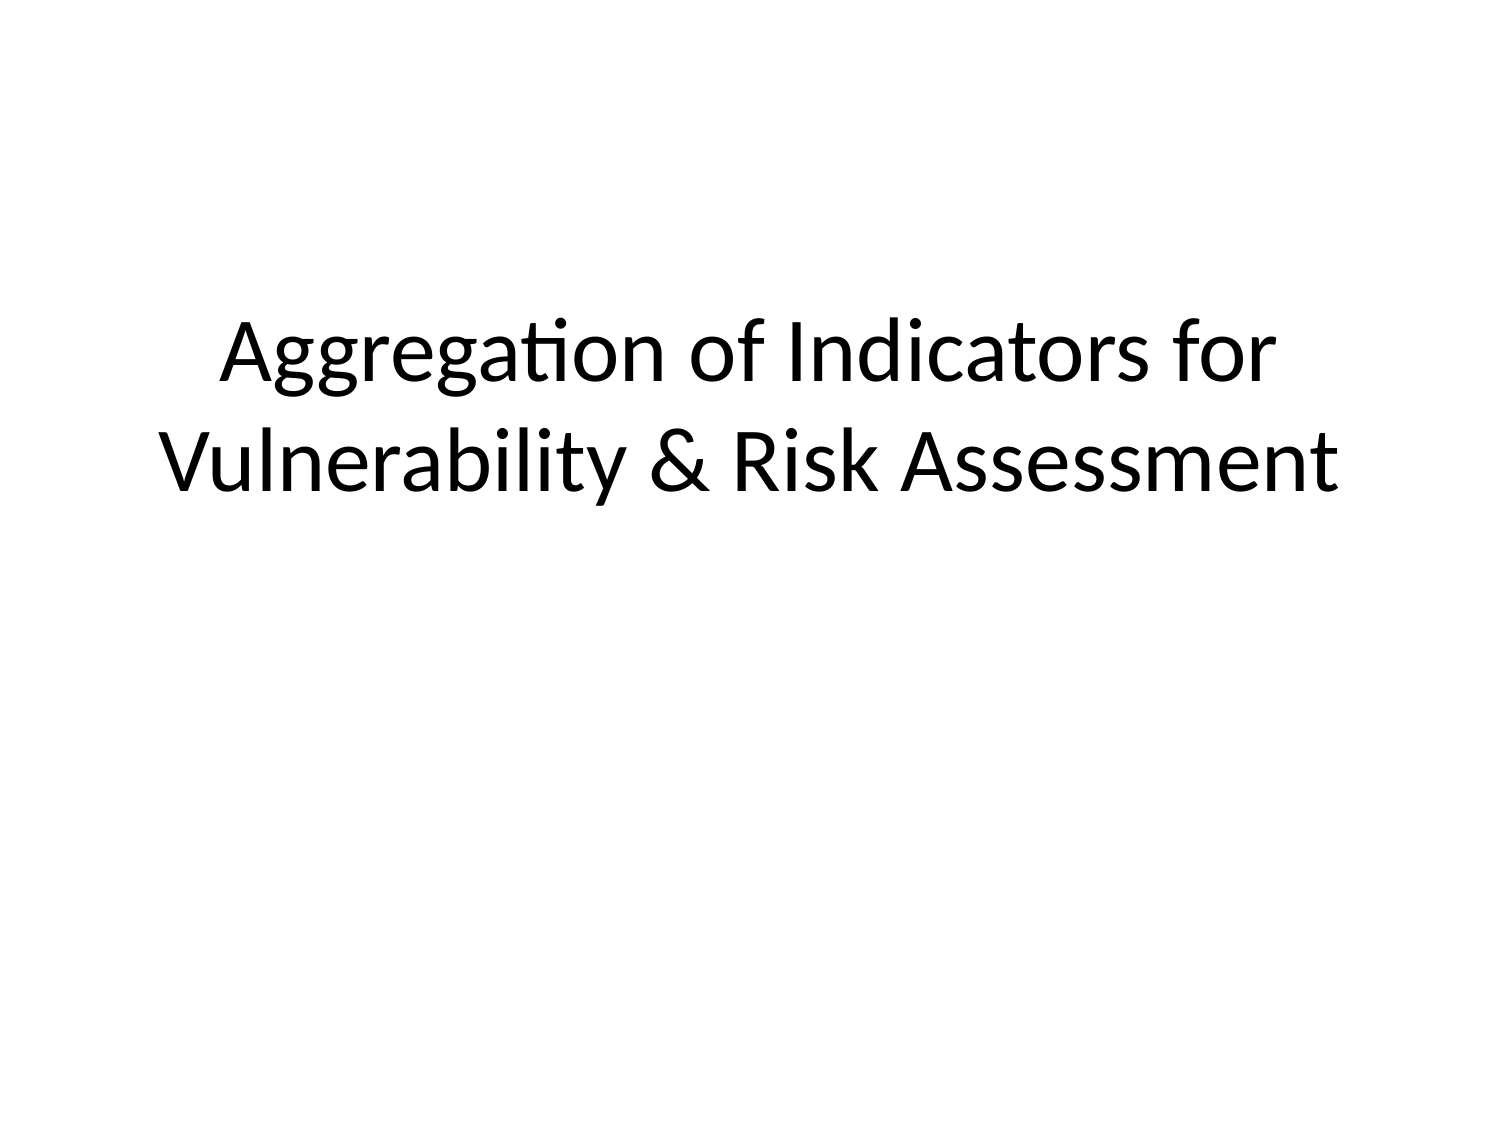

Aggregation of Indicators for Vulnerability & Risk Assessment